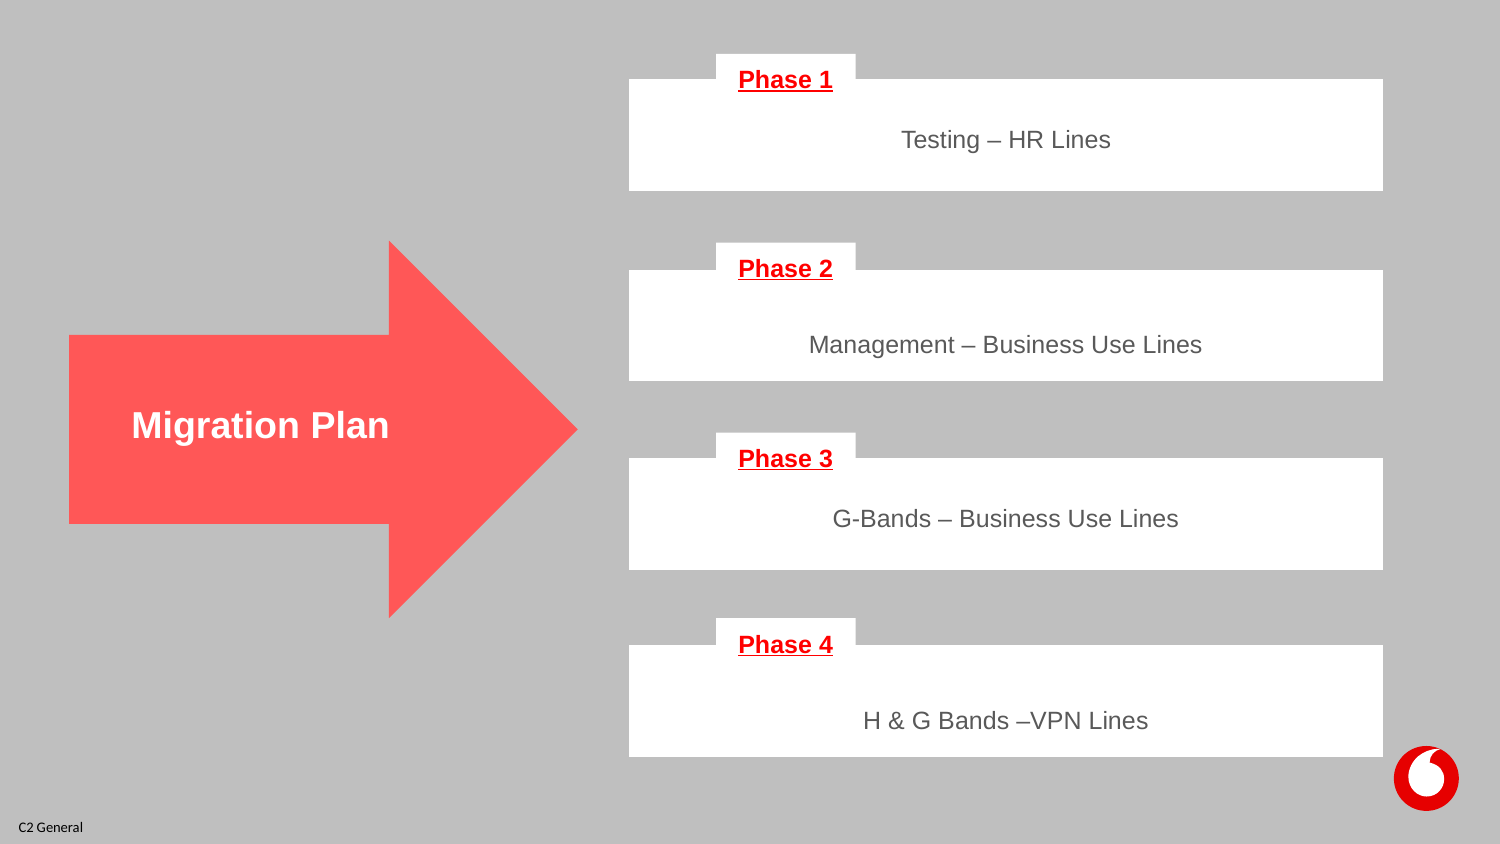

Phase 1

Testing – HR Lines

Phase 2
Management – Business Use Lines

Migration Plan
Phase 3

G-Bands – Business Use Lines

Phase 4

H & G Bands –VPN Lines